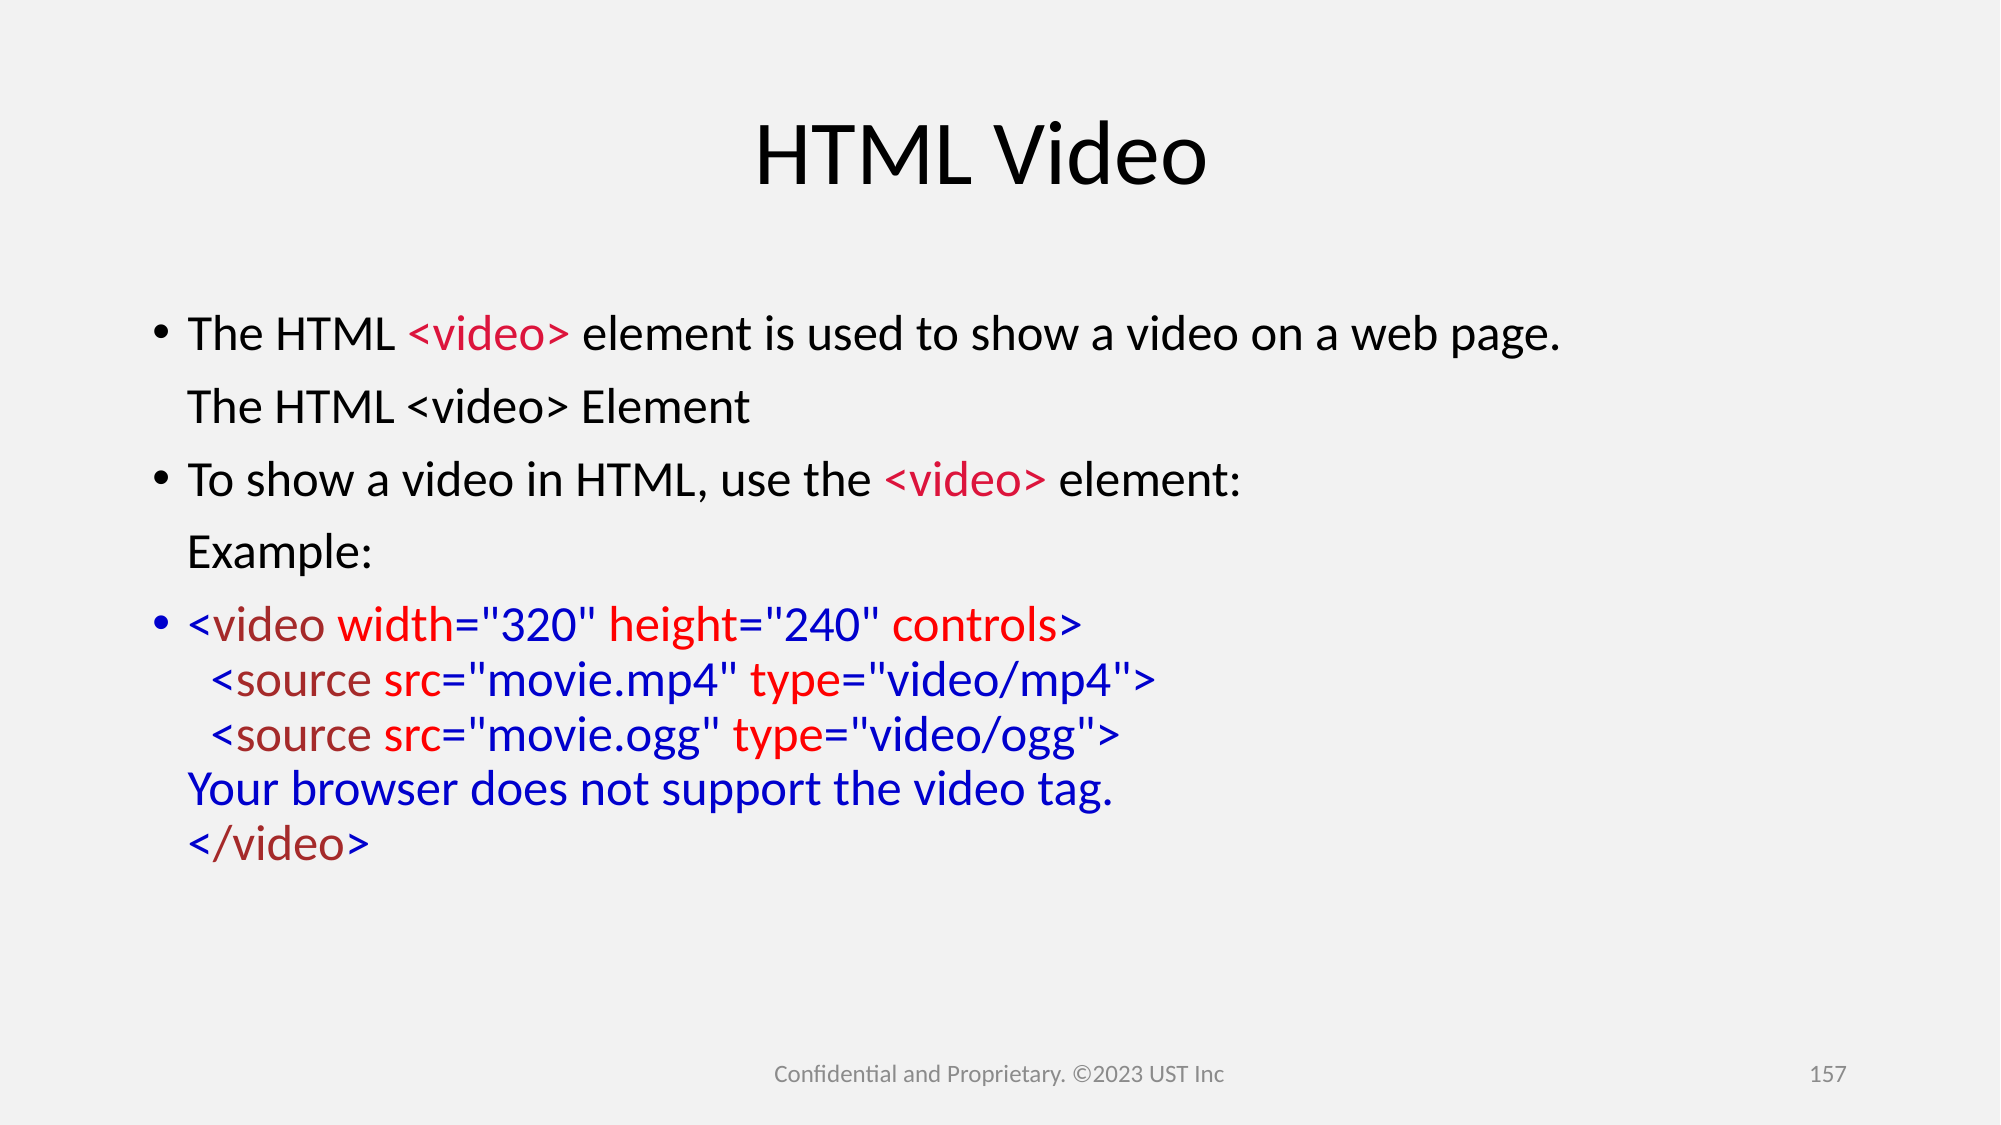

# HTML Video

The HTML <video> element is used to show a video on a web page.
   The HTML <video> Element
To show a video in HTML, use the <video> element:
   Example:
<video width="320" height="240" controls>
  <source src="movie.mp4" type="video/mp4">
  <source src="movie.ogg" type="video/ogg">
Your browser does not support the video tag.
</video>

Confidential and Proprietary. ©2023 UST Inc
157